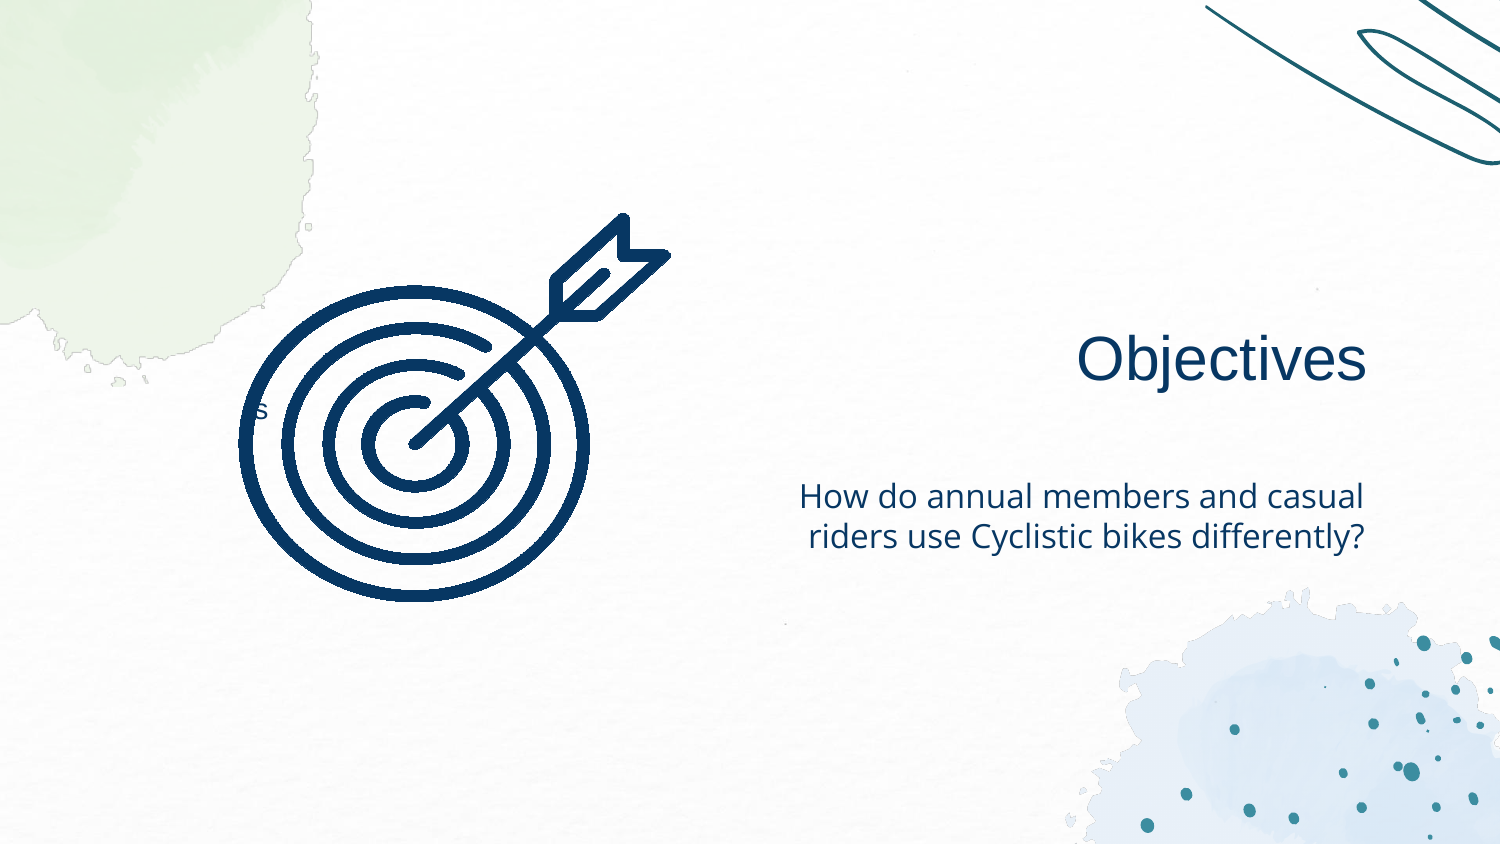

s
# Objectives
How do annual members and casual riders use Cyclistic bikes differently?